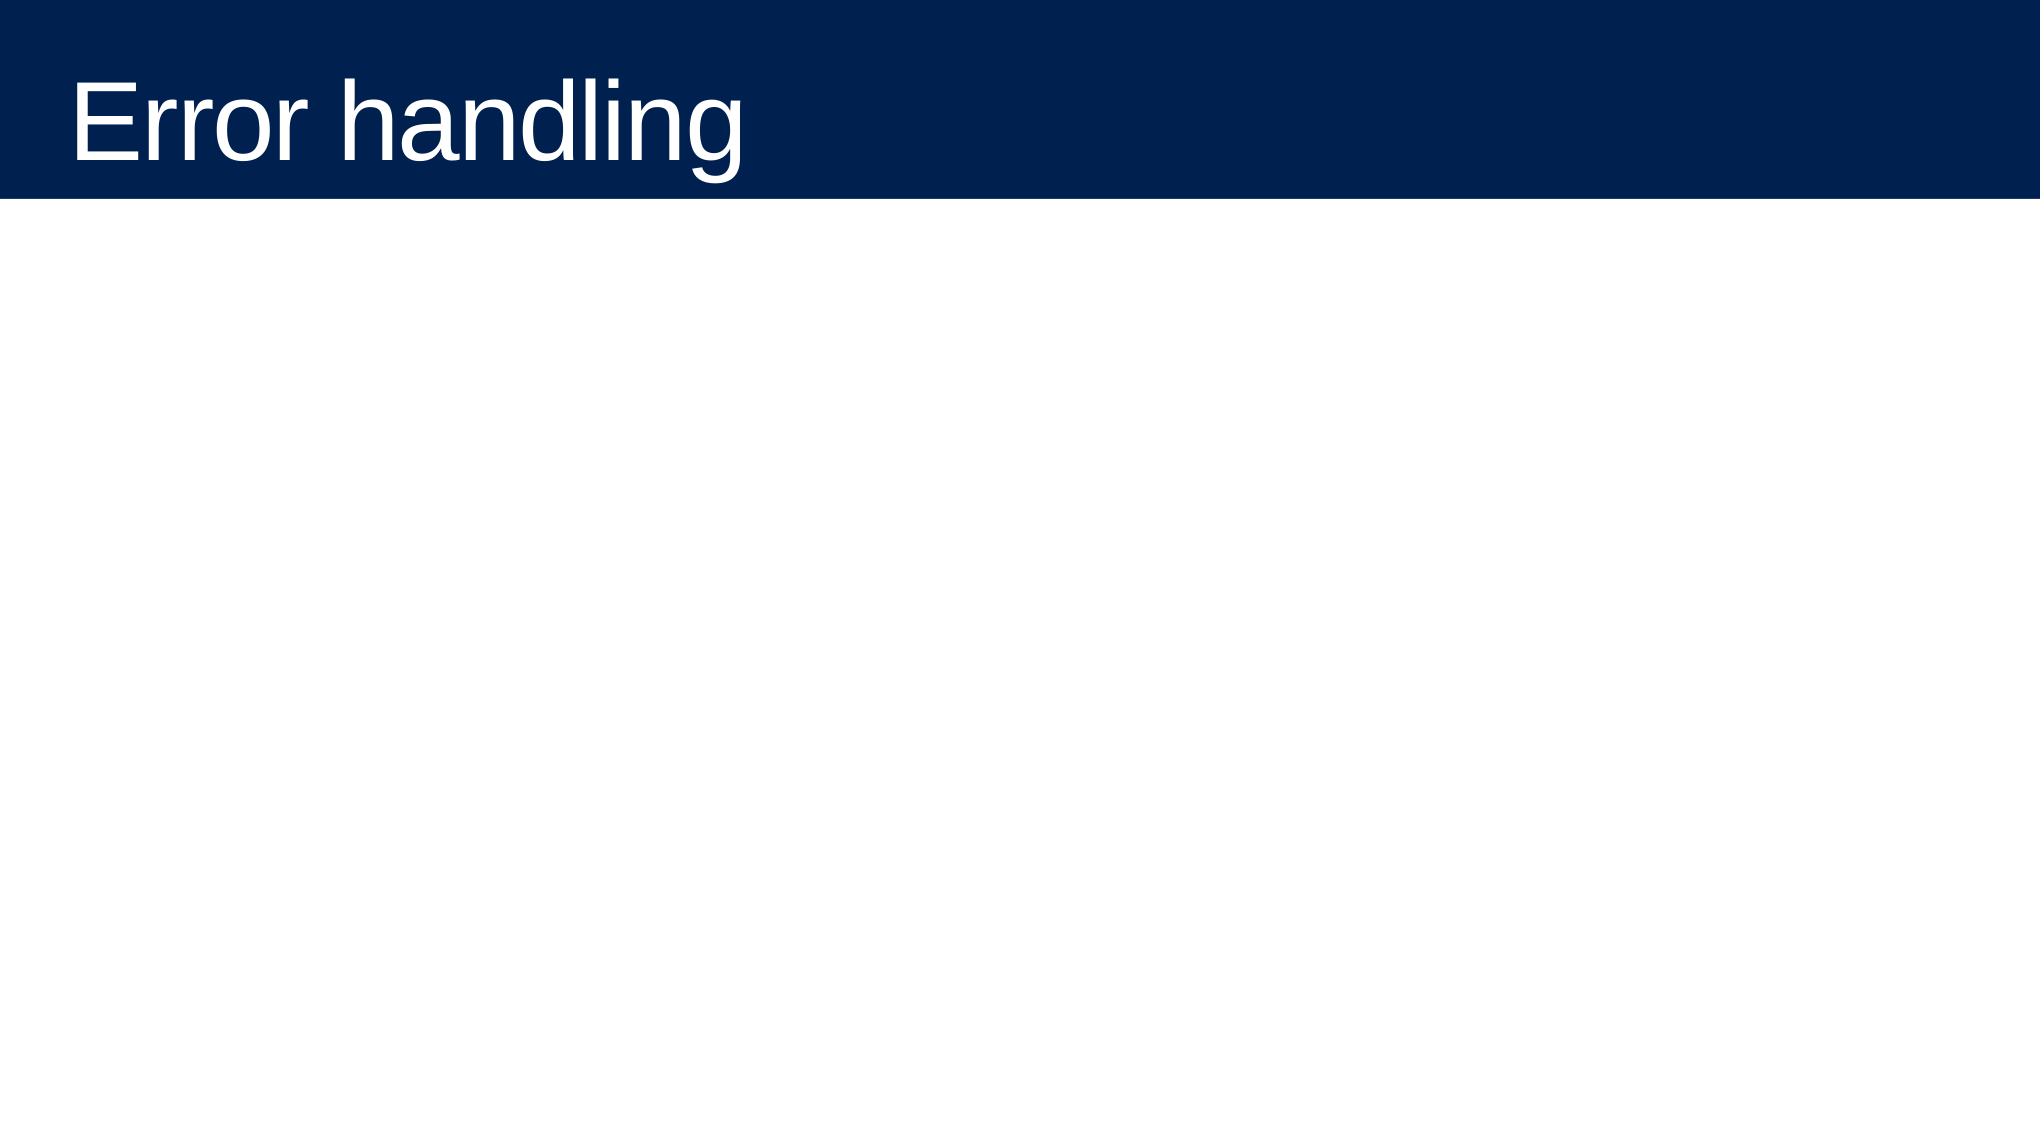

# Error handling
WHILE @IsDone=0
BEGIN
	BEGIN TRY
		UPDATE dbo.ASPStateTempSessions_Hekaton WITH (SNAPSHOT)
		SET ...
		WHERE SessionId=@ID
		EXEC dbo.BuildVarBinaryMax @id, @FullImage OUTPUT
		SET @IsDone=1
	END TRY
	BEGIN CATCH
		SET @error = error_number()
		if (@error = 41302)
			WAITFOR DELAY '00:00:00:001'
		ELSE THROW
	END CATCH
END